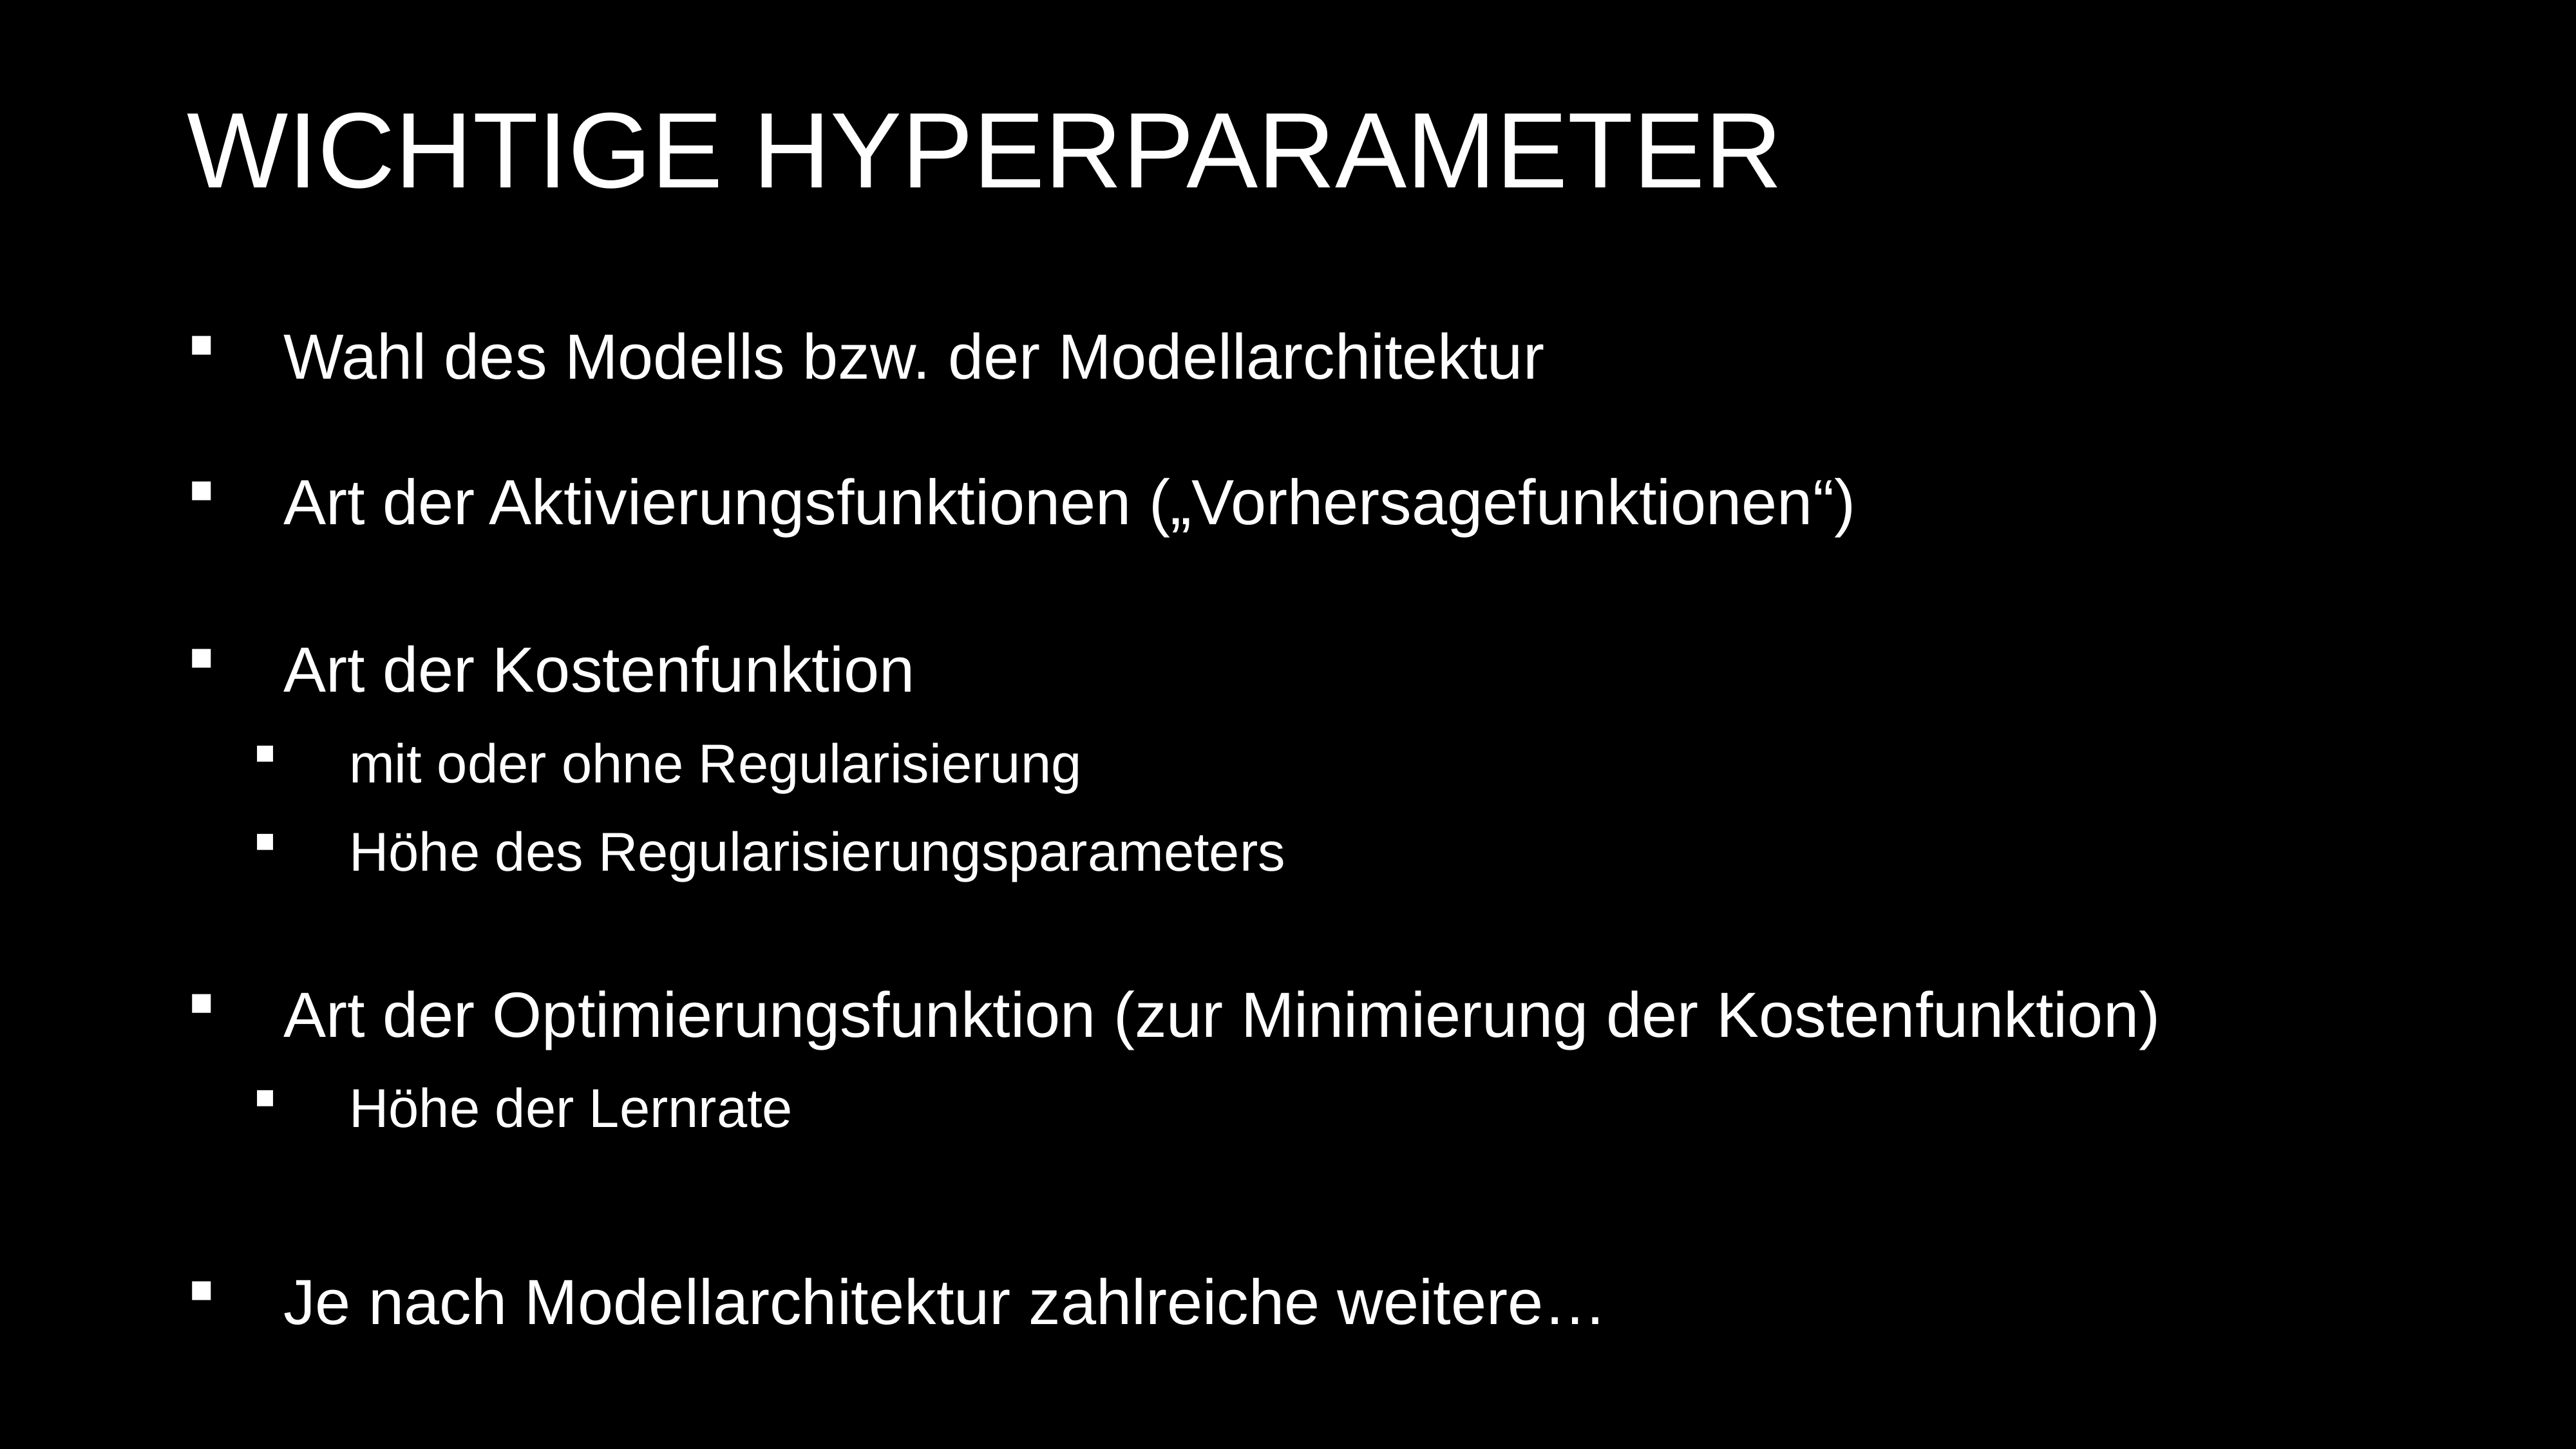

# Wichtige Hyperparameter
Wahl des Modells bzw. der Modellarchitektur
Art der Aktivierungsfunktionen („Vorhersagefunktionen“)
Art der Kostenfunktion
mit oder ohne Regularisierung
Höhe des Regularisierungsparameters
Art der Optimierungsfunktion (zur Minimierung der Kostenfunktion)
Höhe der Lernrate

Je nach Modellarchitektur zahlreiche weitere…